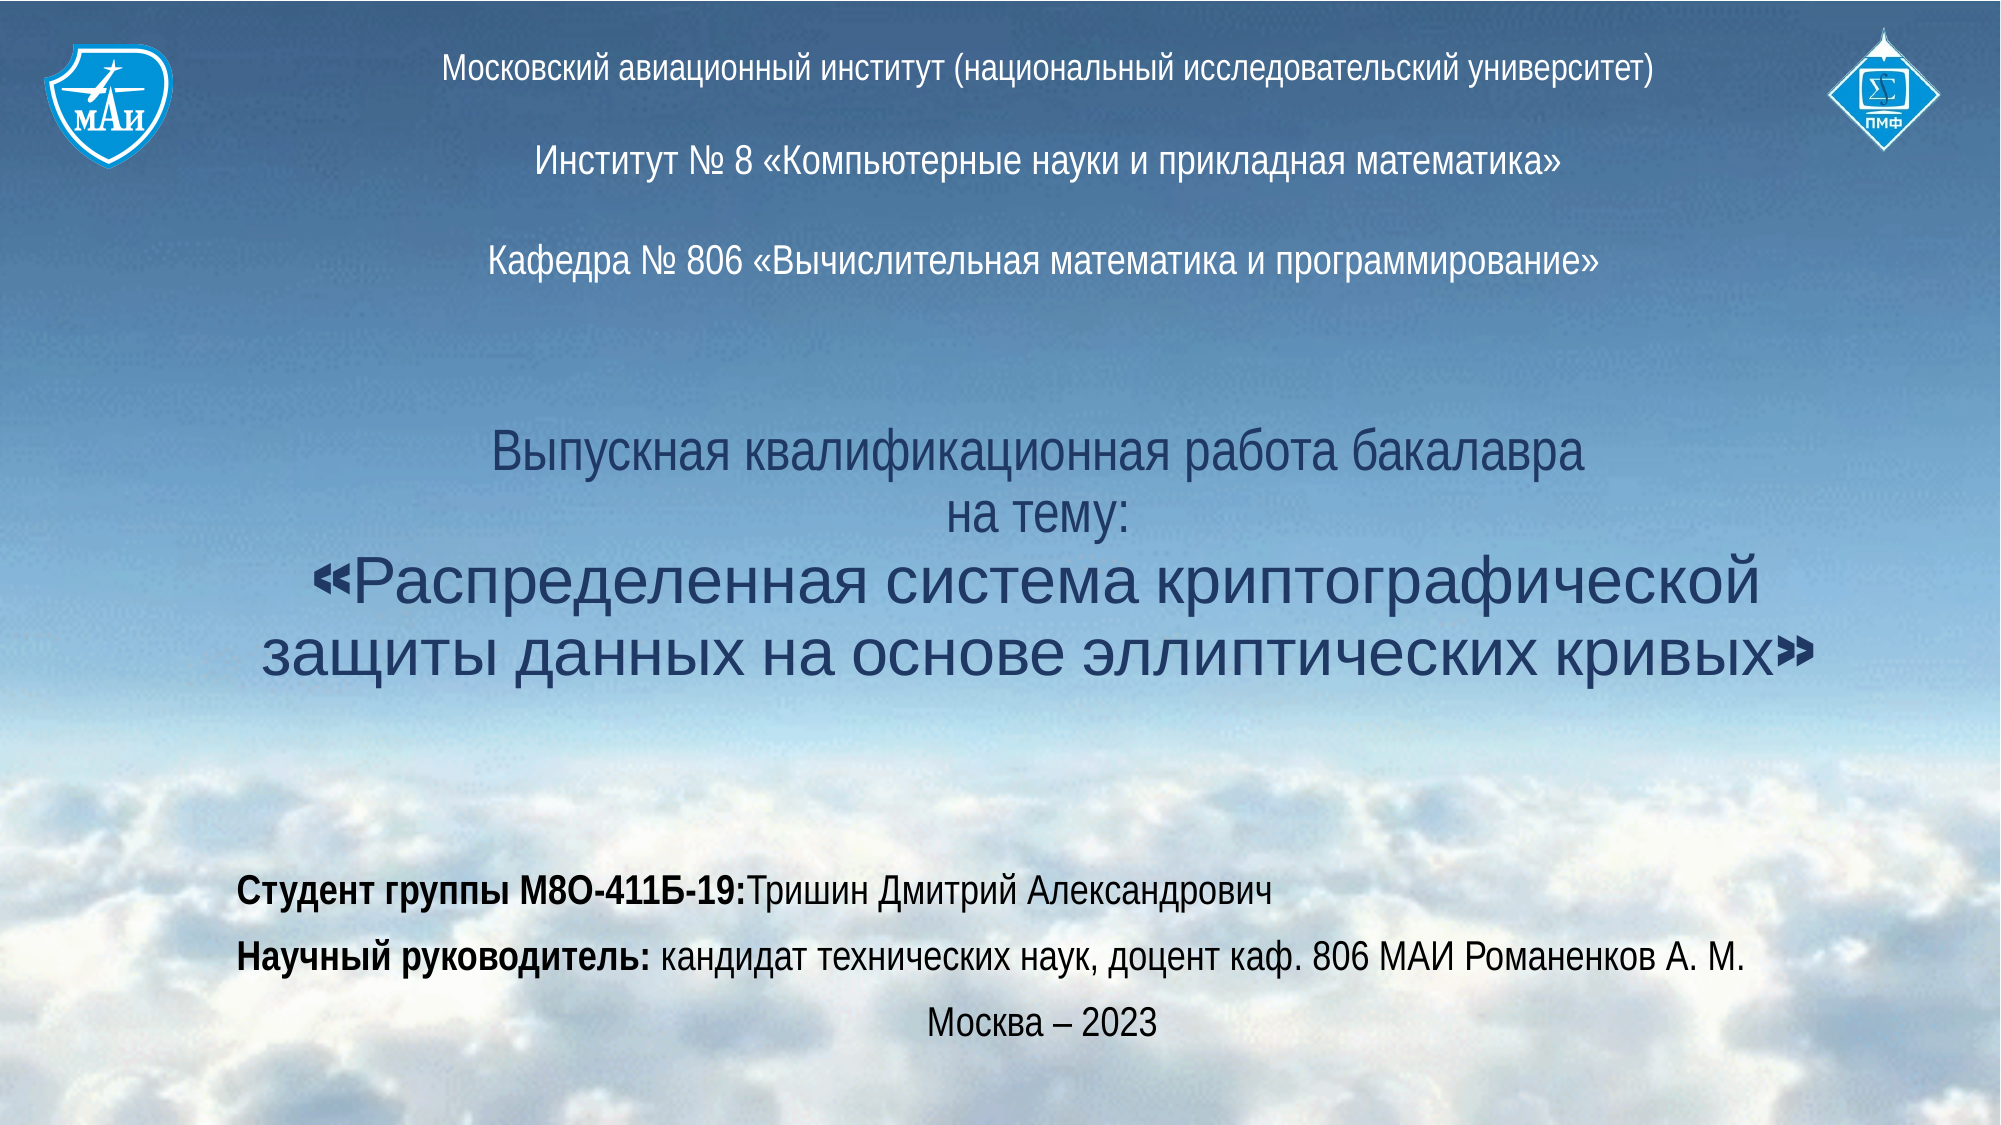

Московский авиационный институт (национальный исследовательский университет)

Институт № 8 «Компьютерные науки и прикладная математика»

Кафедра № 806 «Вычислительная математика и программирование»
# Выпускная квалификационная работа бакалавра на тему: «Распределенная система криптографической защиты данных на основе эллиптических кривых»
Студент группы М8О-411Б-19:Тришин Дмитрий Александрович
Научный руководитель: кандидат технических наук, доцент каф. 806 МАИ Романенков А. М.
Москва – 2023